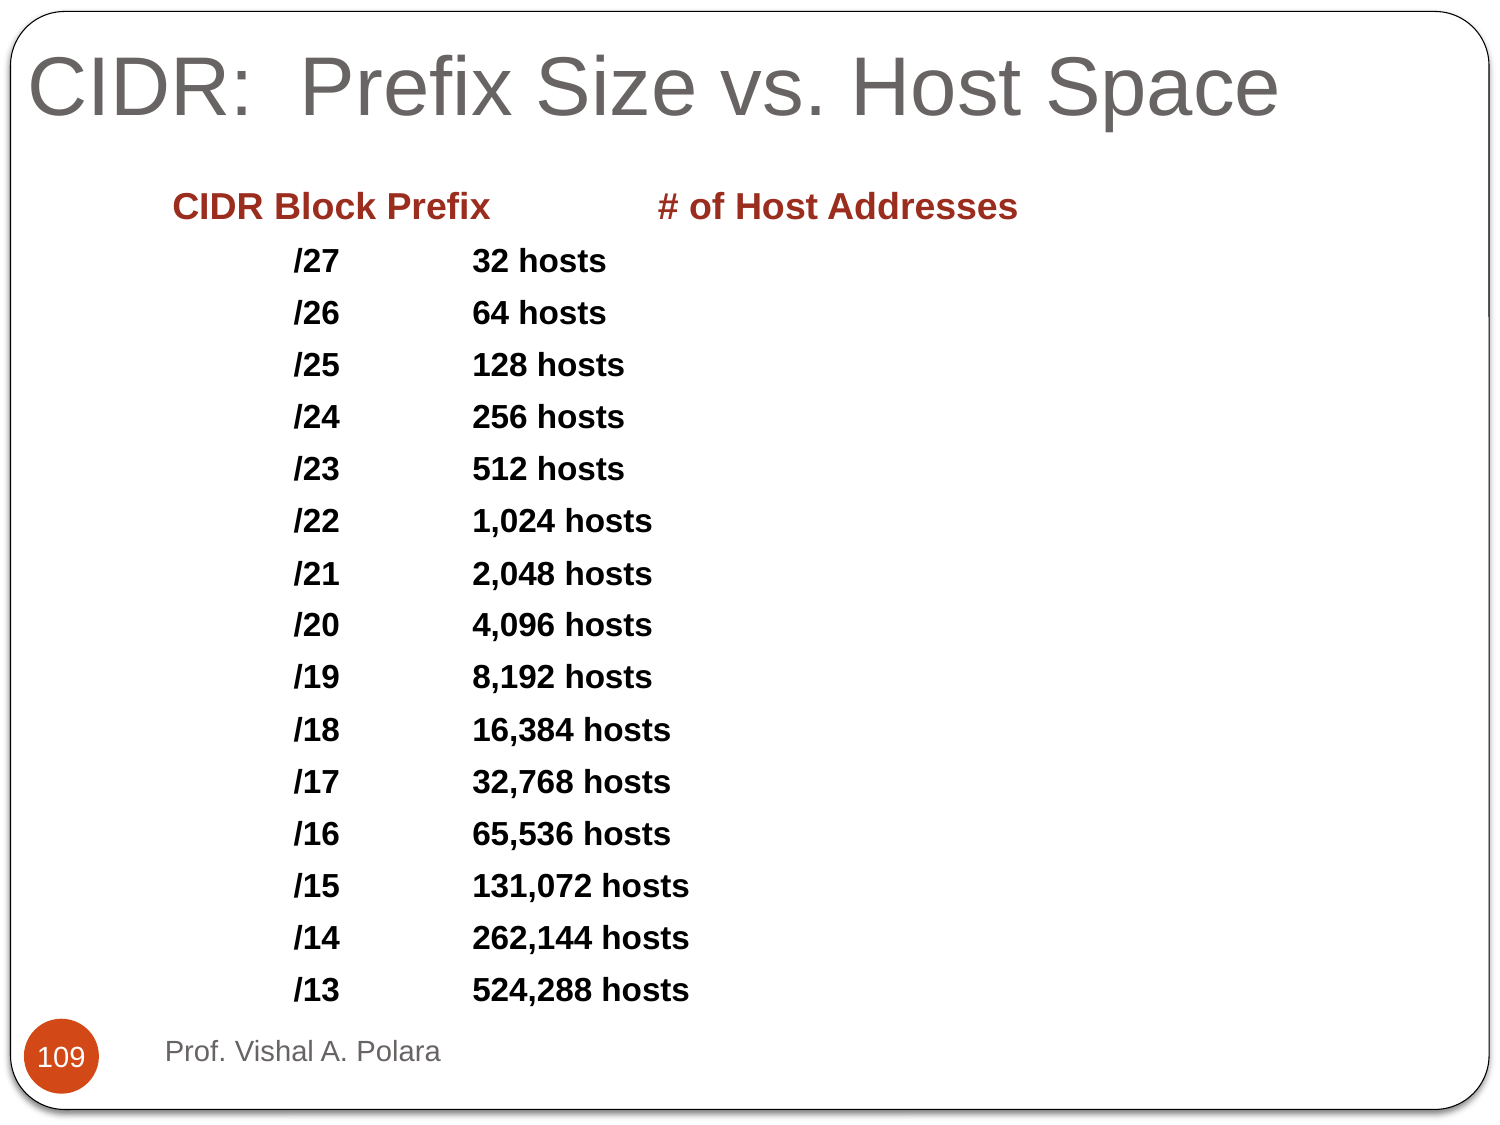

CIDR:  Prefix Size vs. Host Space
	CIDR Block Prefix                # of Host Addresses
                  /27	32 hosts
                  /26	64 hosts
                  /25	128 hosts
                  /24	256 hosts
                  /23	512 hosts
                  /22	1,024 hosts
                  /21	2,048 hosts
                  /20	4,096 hosts
                  /19	8,192 hosts
                  /18	16,384 hosts
                  /17	32,768 hosts
                  /16	65,536 hosts
                  /15	131,072 hosts
                  /14	262,144 hosts
                  /13	524,288 hosts
Prof. Vishal A. Polara
109